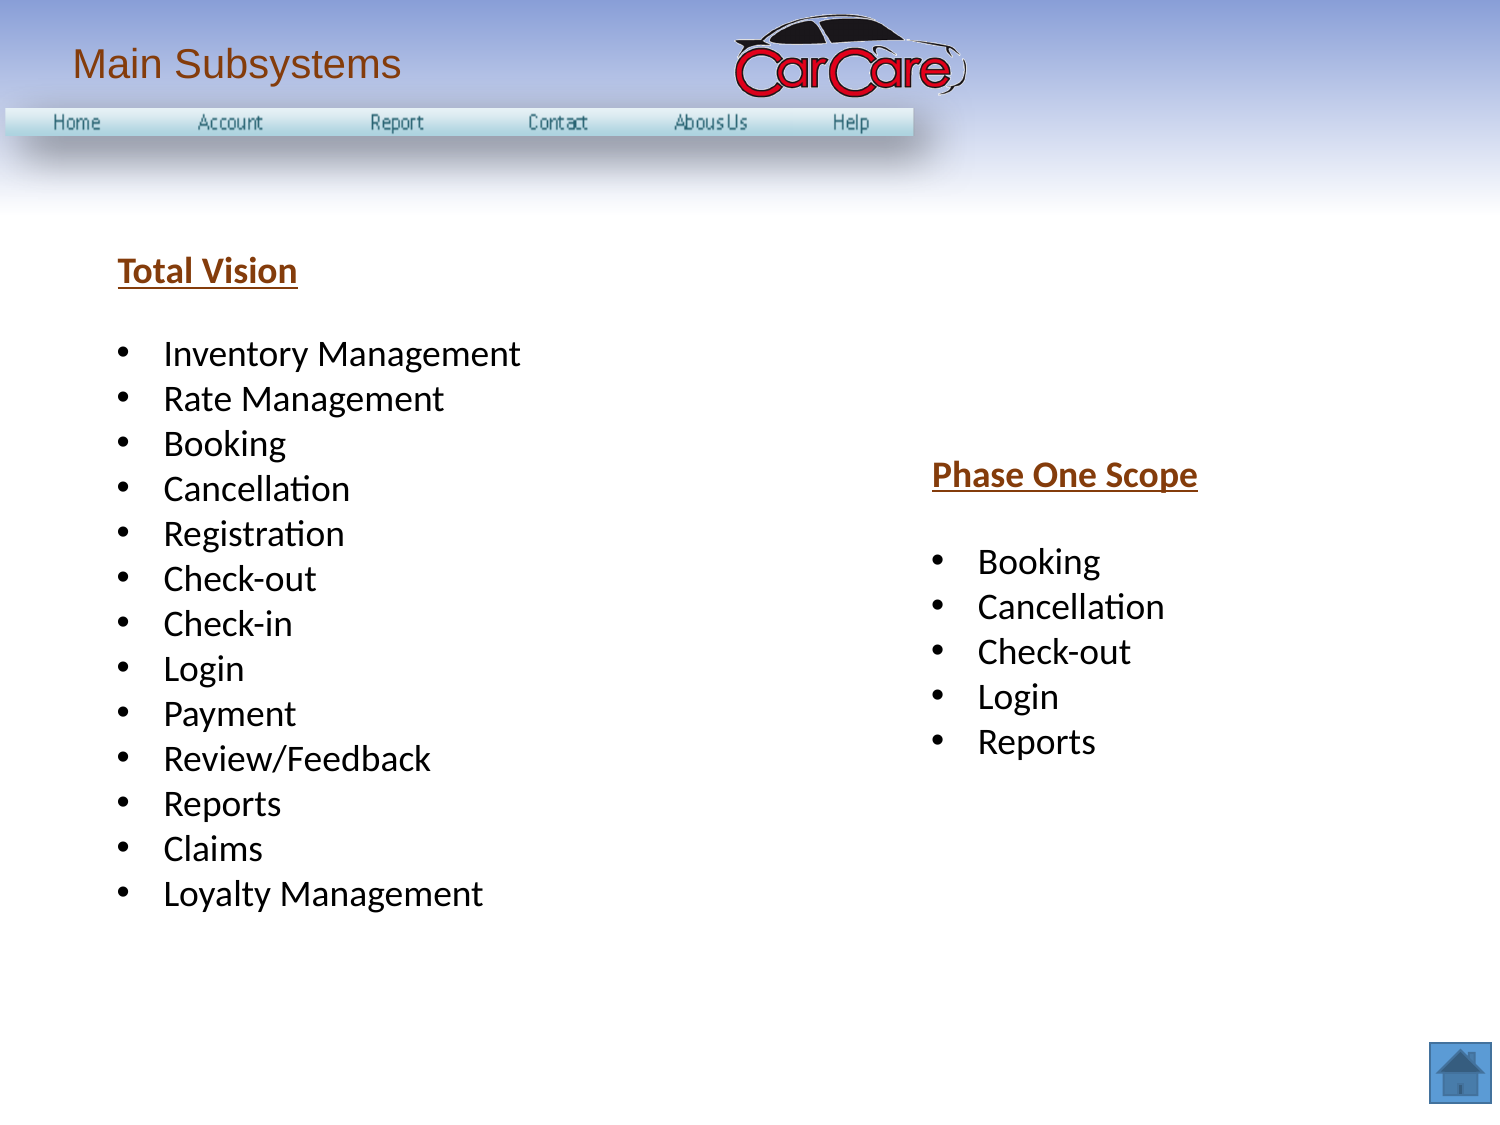

Main Subsystems
Total Vision
Inventory Management
Rate Management
Booking
Cancellation
Registration
Check-out
Check-in
Login
Payment
Review/Feedback
Reports
Claims
Loyalty Management
Phase One Scope
Booking
Cancellation
Check-out
Login
Reports